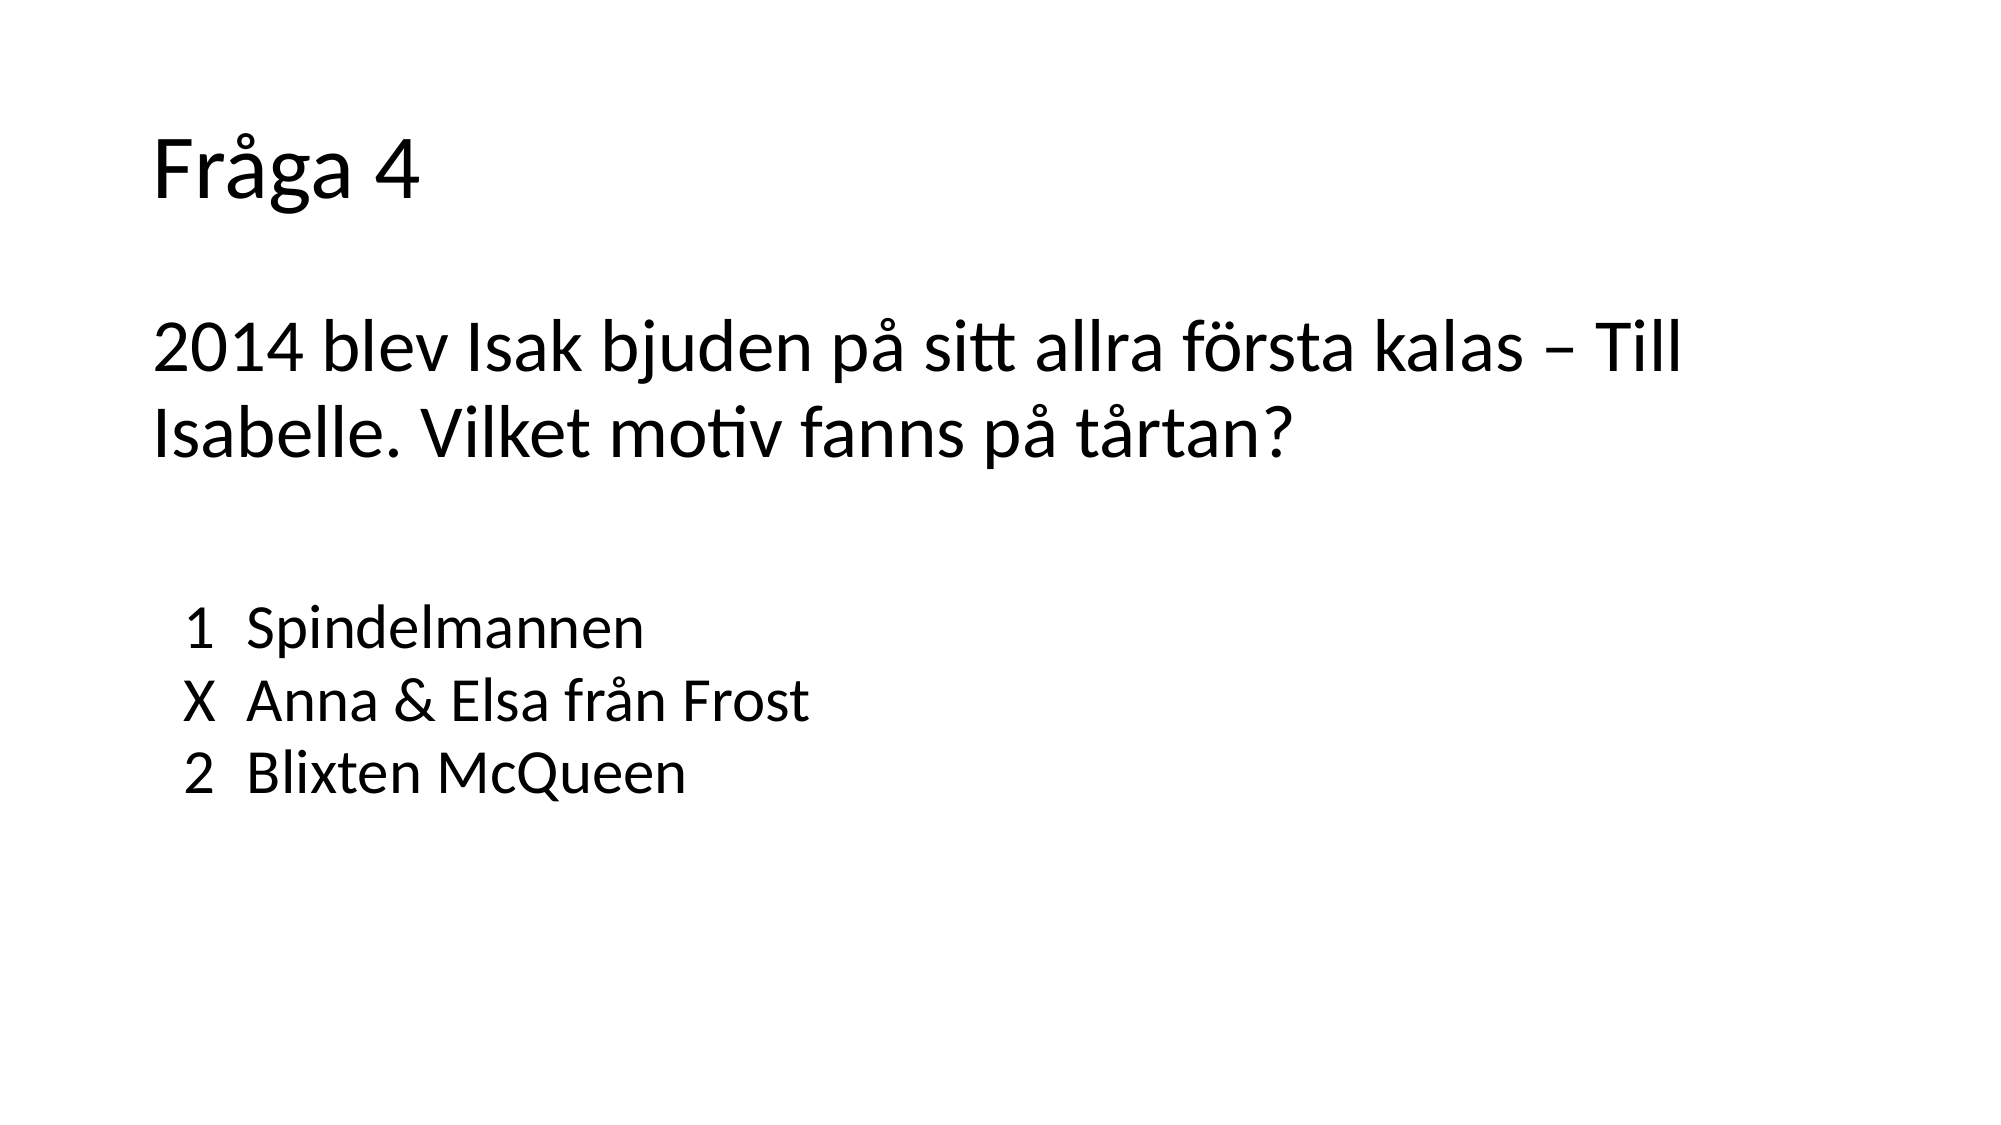

# Fråga 4
2014 blev Isak bjuden på sitt allra första kalas – Till
Isabelle. Vilket motiv fanns på tårtan?

	1	Spindelmannen
	X	Anna & Elsa från Frost
	2	Blixten McQueen